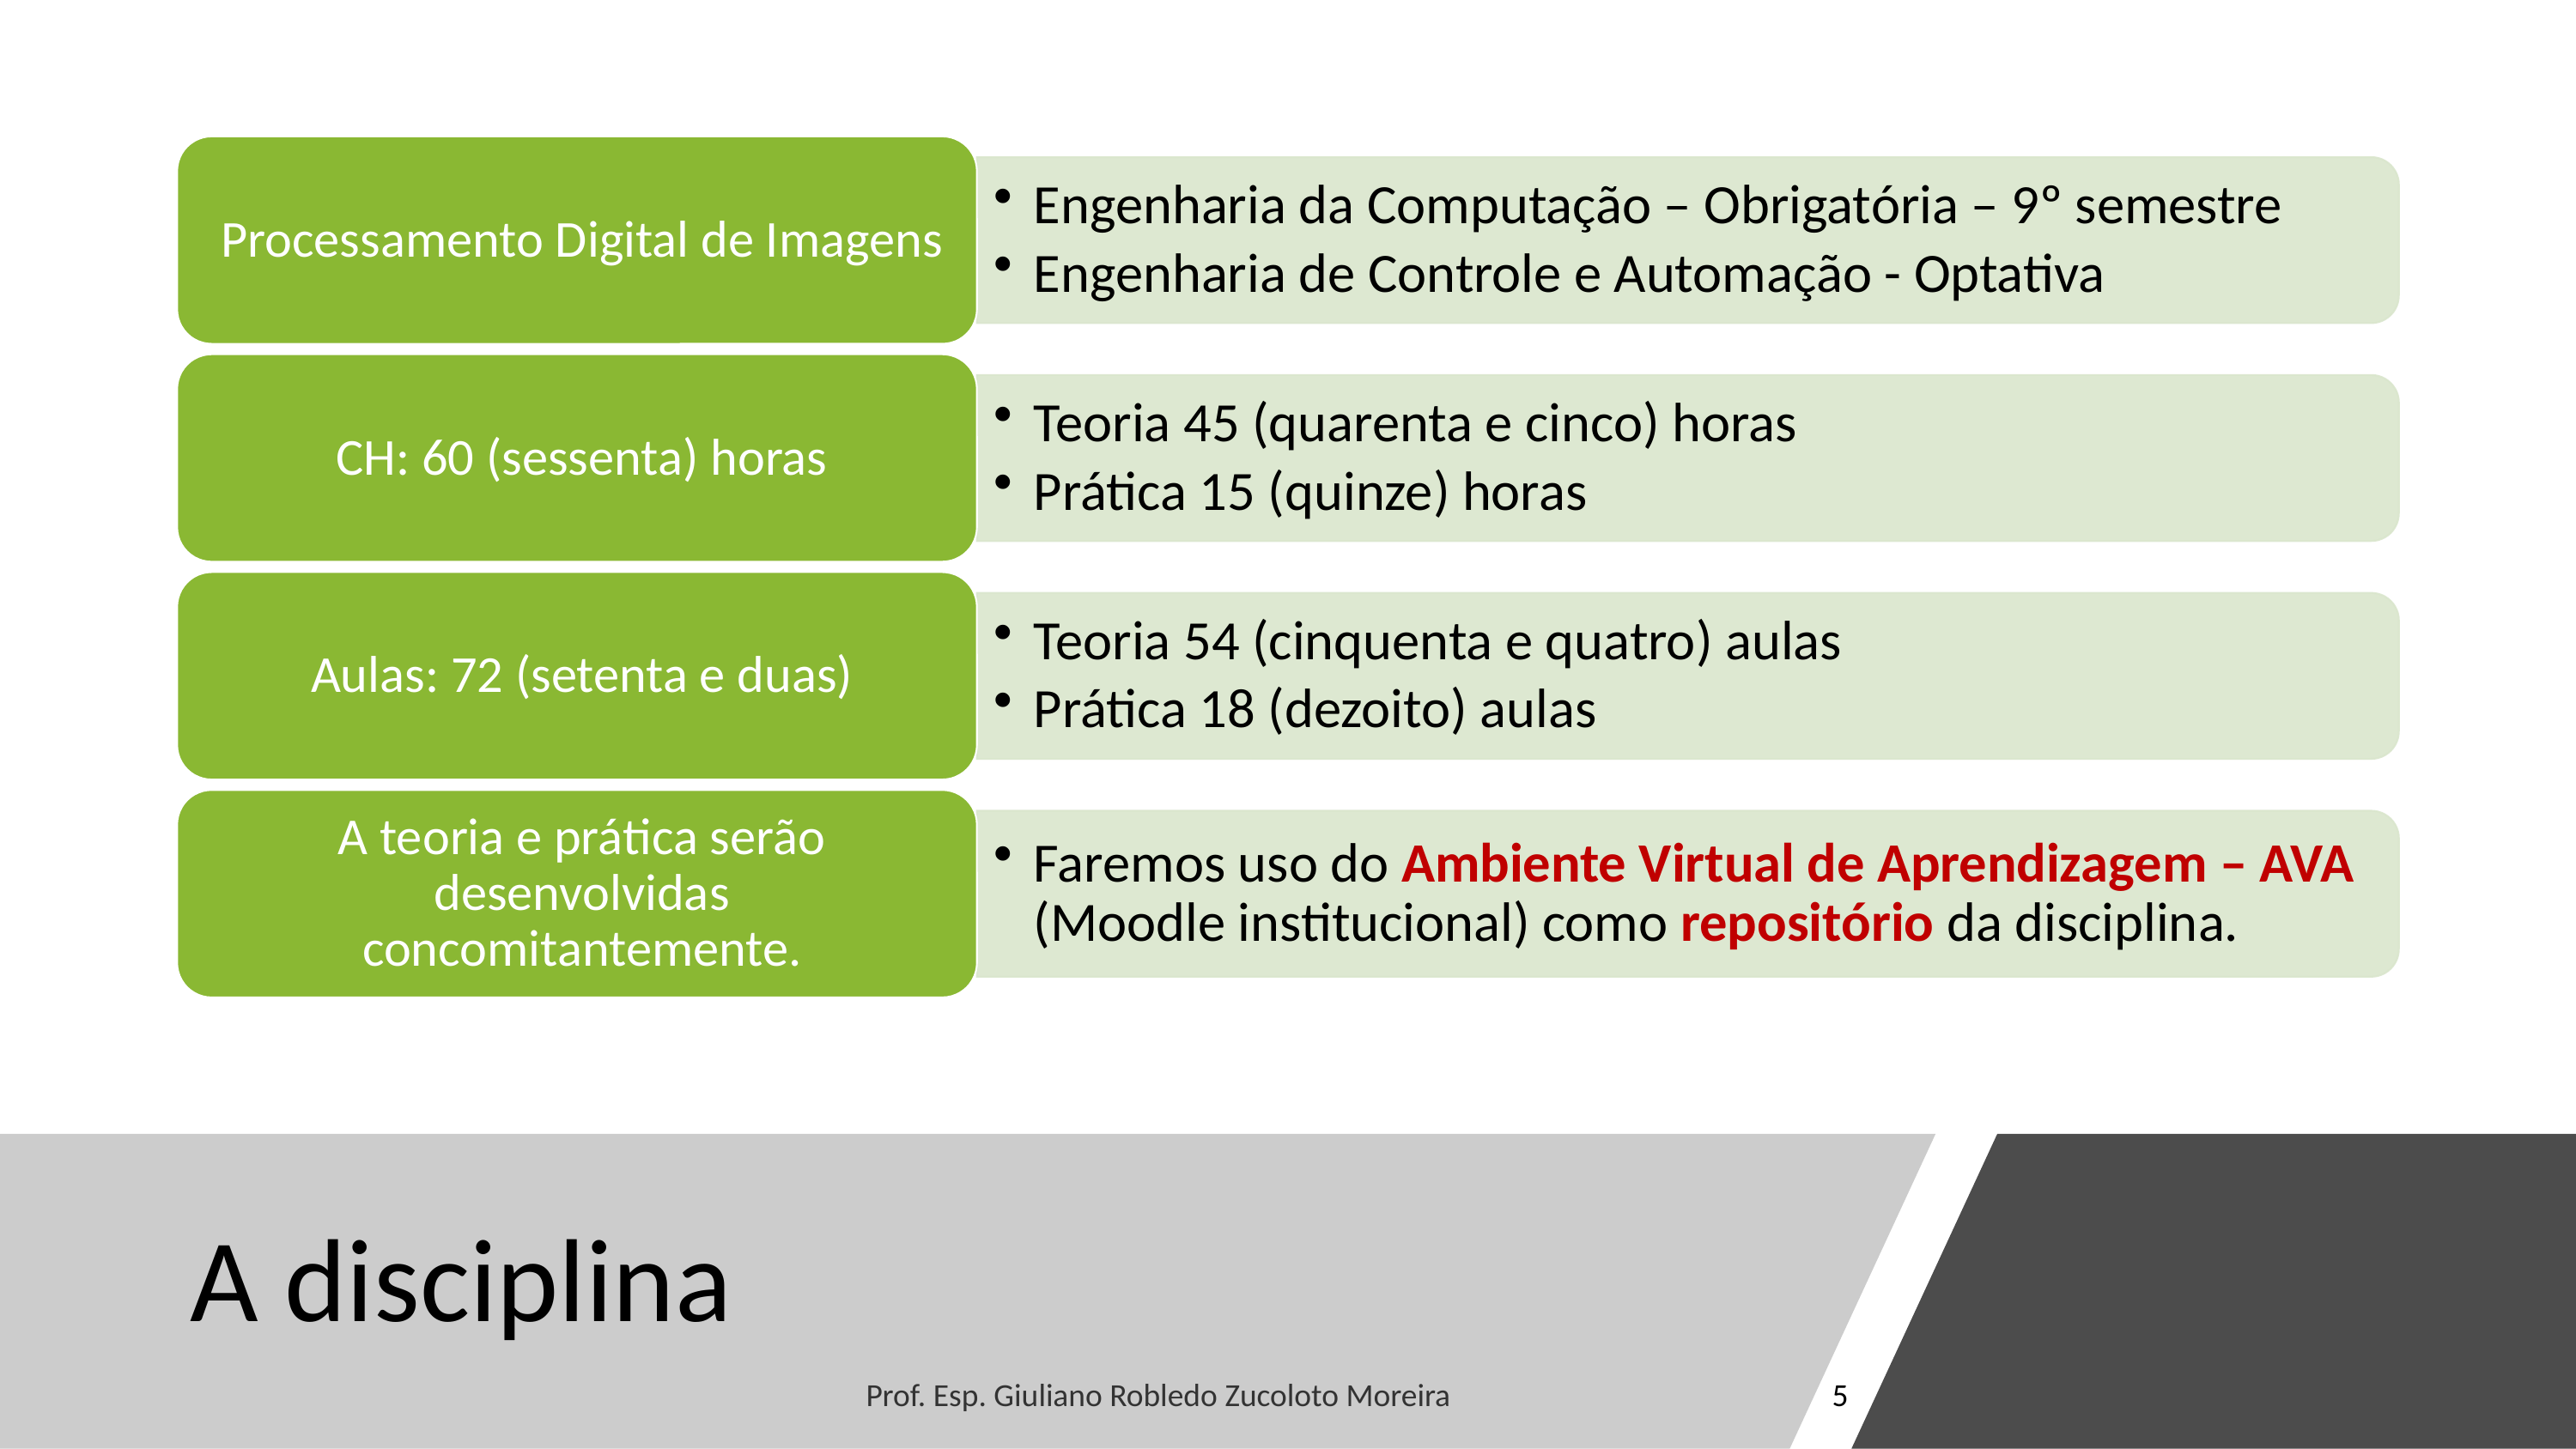

Engenharia da Computação – Obrigatória – 9º semestre
Engenharia de Controle e Automação - Optativa
Processamento Digital de Imagens
Teoria 45 (quarenta e cinco) horas
Prática 15 (quinze) horas
CH: 60 (sessenta) horas
Teoria 54 (cinquenta e quatro) aulas
Prática 18 (dezoito) aulas
Aulas: 72 (setenta e duas)
Faremos uso do Ambiente Virtual de Aprendizagem – AVA (Moodle institucional) como repositório da disciplina.
A teoria e prática serão desenvolvidas concomitantemente.

# A disciplina
Prof. Esp. Giuliano Robledo Zucoloto Moreira
5